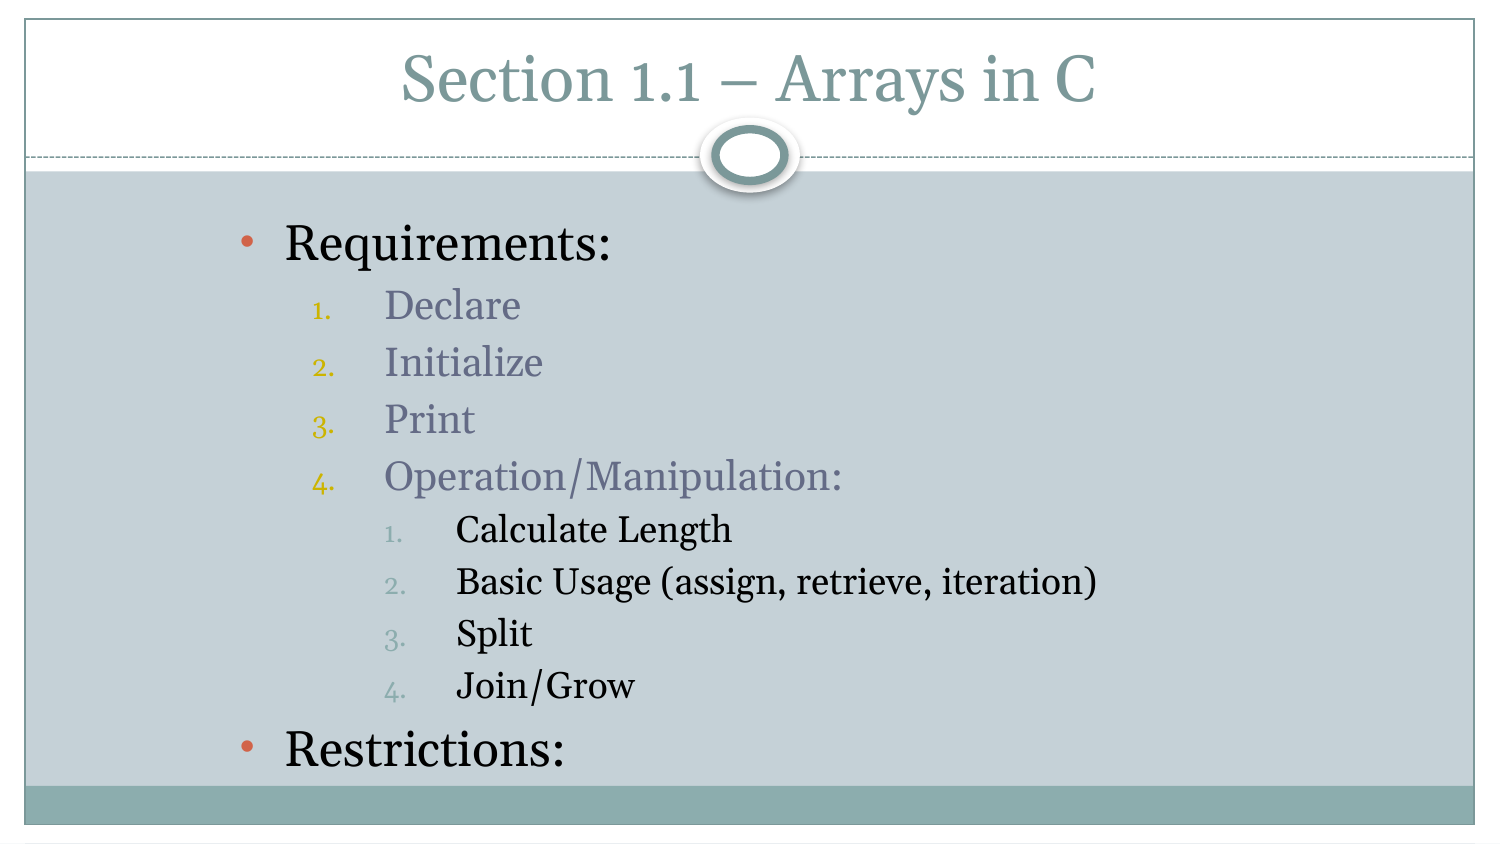

# Section 1.1 – Arrays in C
Requirements:
Declare
Initialize
Print
Operation/Manipulation:
Calculate Length
Basic Usage (assign, retrieve, iteration)
Split
Join/Grow
Restrictions: